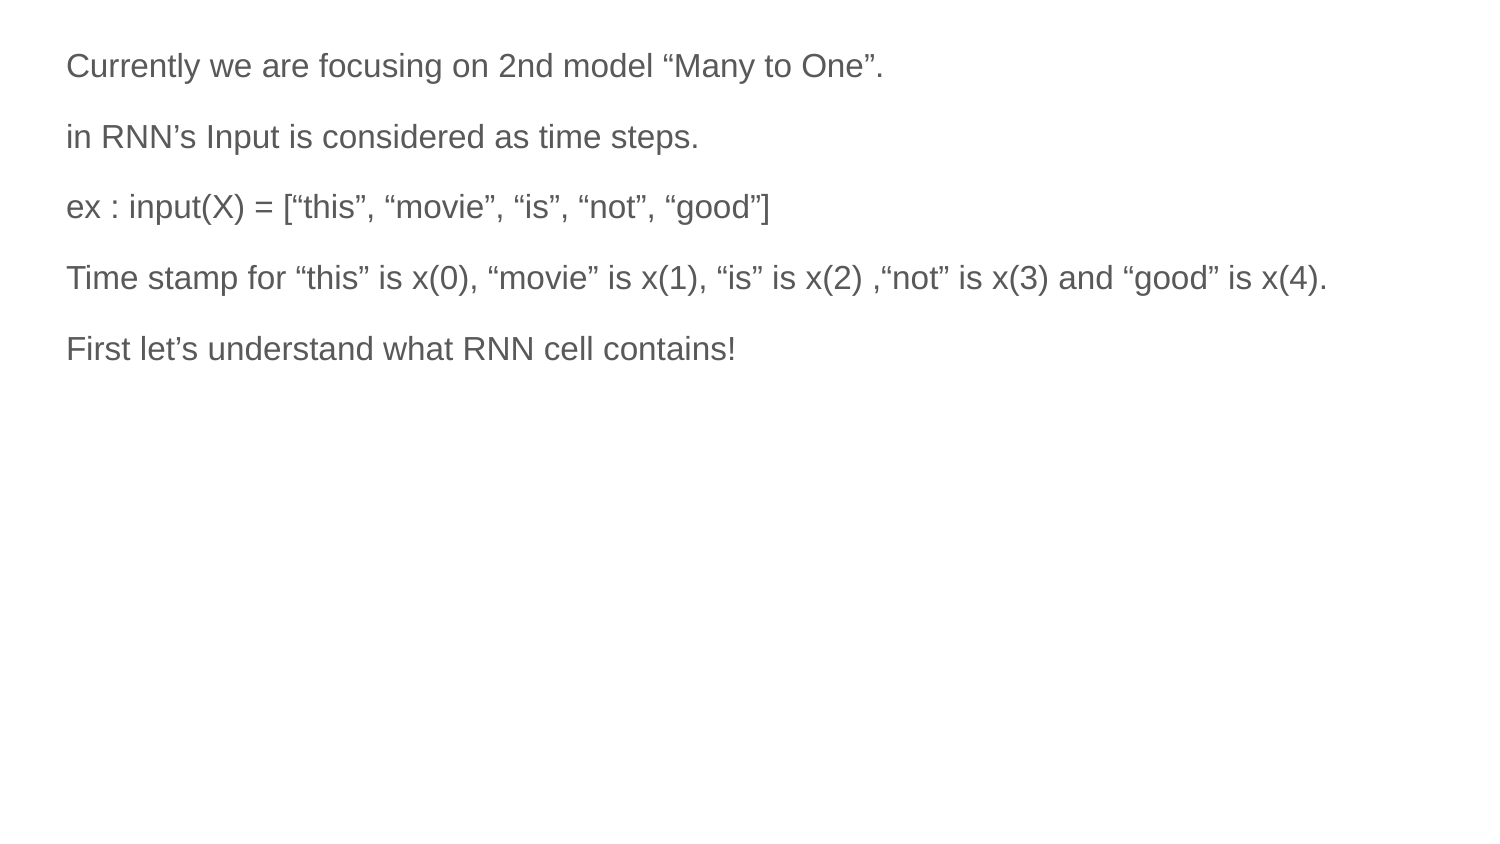

Currently we are focusing on 2nd model “Many to One”.
in RNN’s Input is considered as time steps.
ex : input(X) = [“this”, “movie”, “is”, “not”, “good”]
Time stamp for “this” is x(0), “movie” is x(1), “is” is x(2) ,“not” is x(3) and “good” is x(4).
First let’s understand what RNN cell contains!